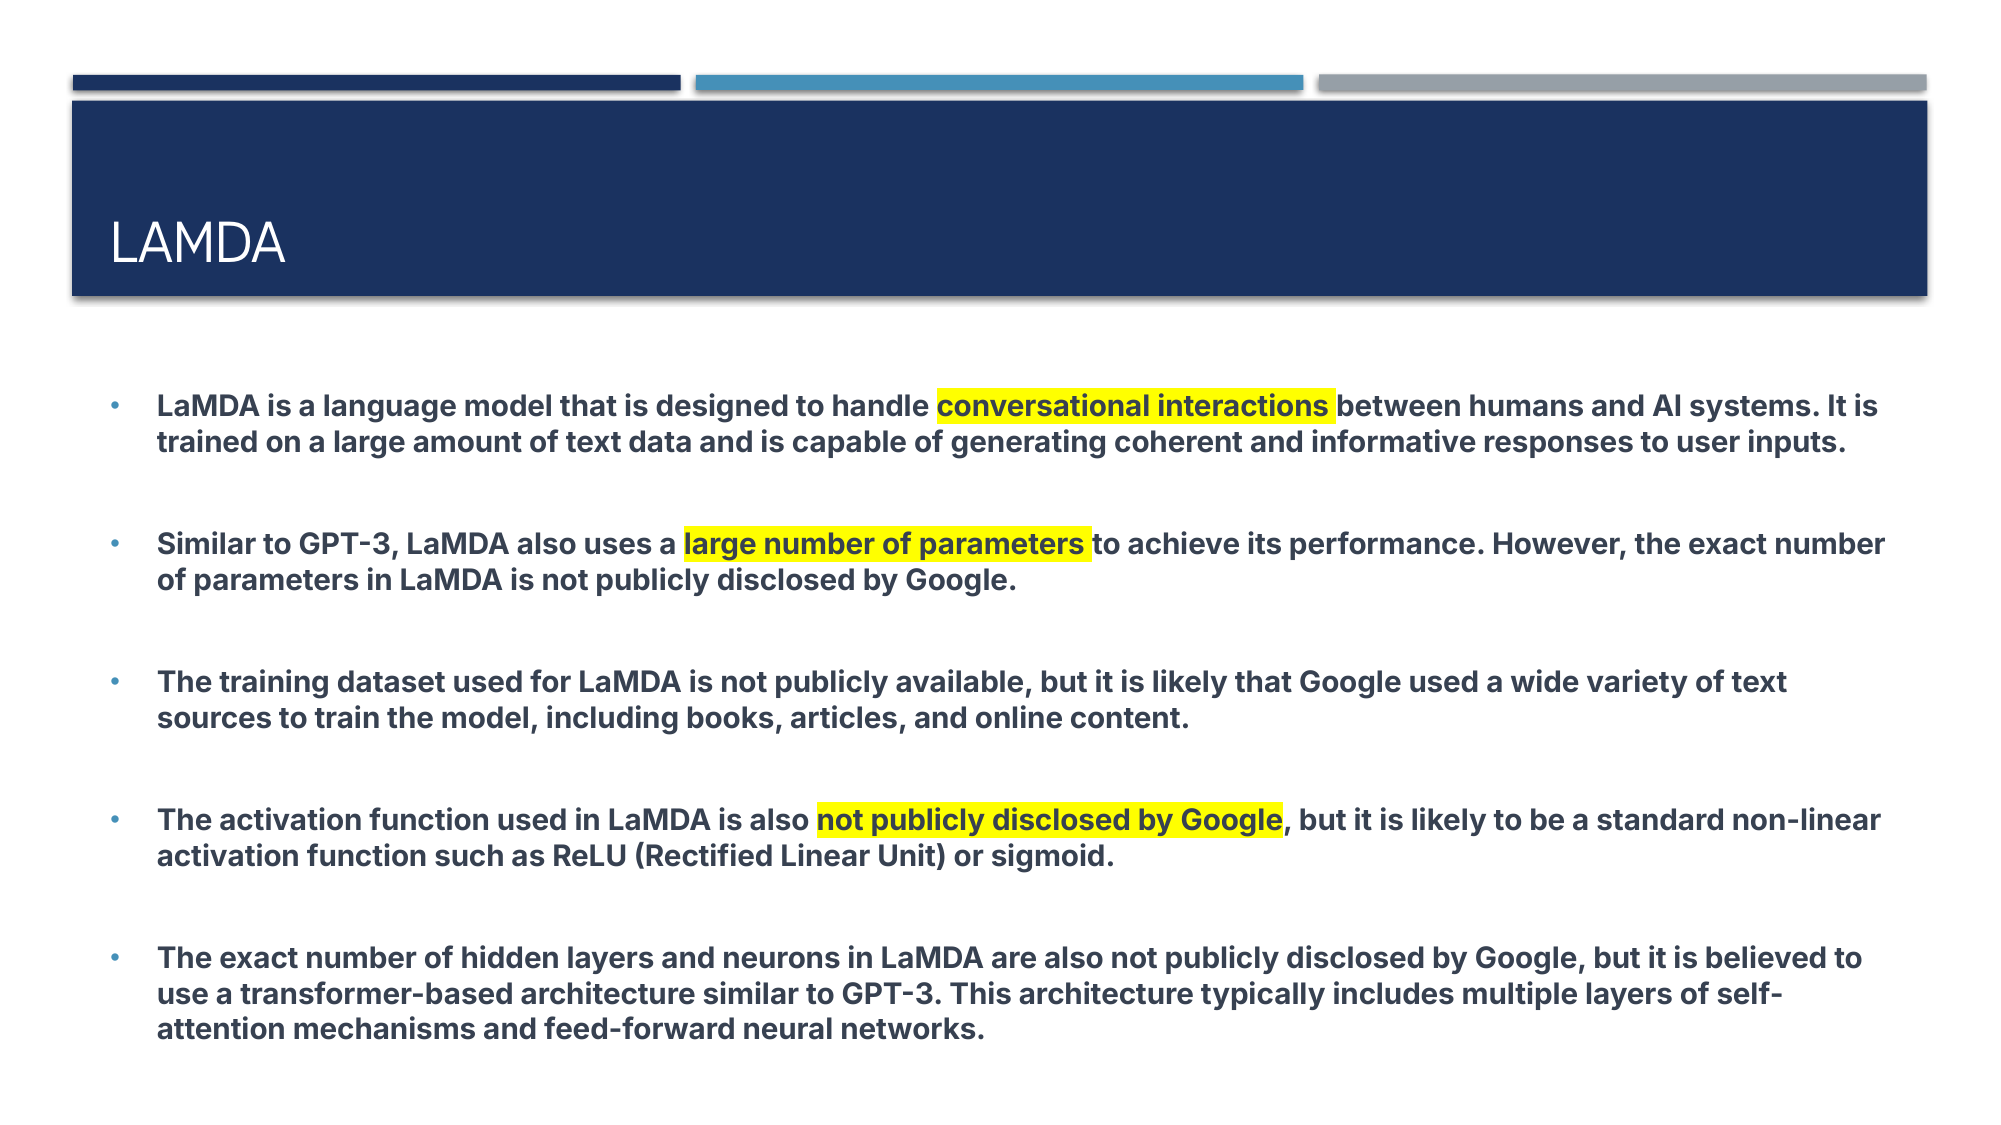

# Lamda
LaMDA is a language model that is designed to handle conversational interactions between humans and AI systems. It is trained on a large amount of text data and is capable of generating coherent and informative responses to user inputs.

Similar to GPT-3, LaMDA also uses a large number of parameters to achieve its performance. However, the exact number of parameters in LaMDA is not publicly disclosed by Google.

The training dataset used for LaMDA is not publicly available, but it is likely that Google used a wide variety of text sources to train the model, including books, articles, and online content.

The activation function used in LaMDA is also not publicly disclosed by Google, but it is likely to be a standard non-linear activation function such as ReLU (Rectified Linear Unit) or sigmoid.

The exact number of hidden layers and neurons in LaMDA are also not publicly disclosed by Google, but it is believed to use a transformer-based architecture similar to GPT-3. This architecture typically includes multiple layers of self-attention mechanisms and feed-forward neural networks.